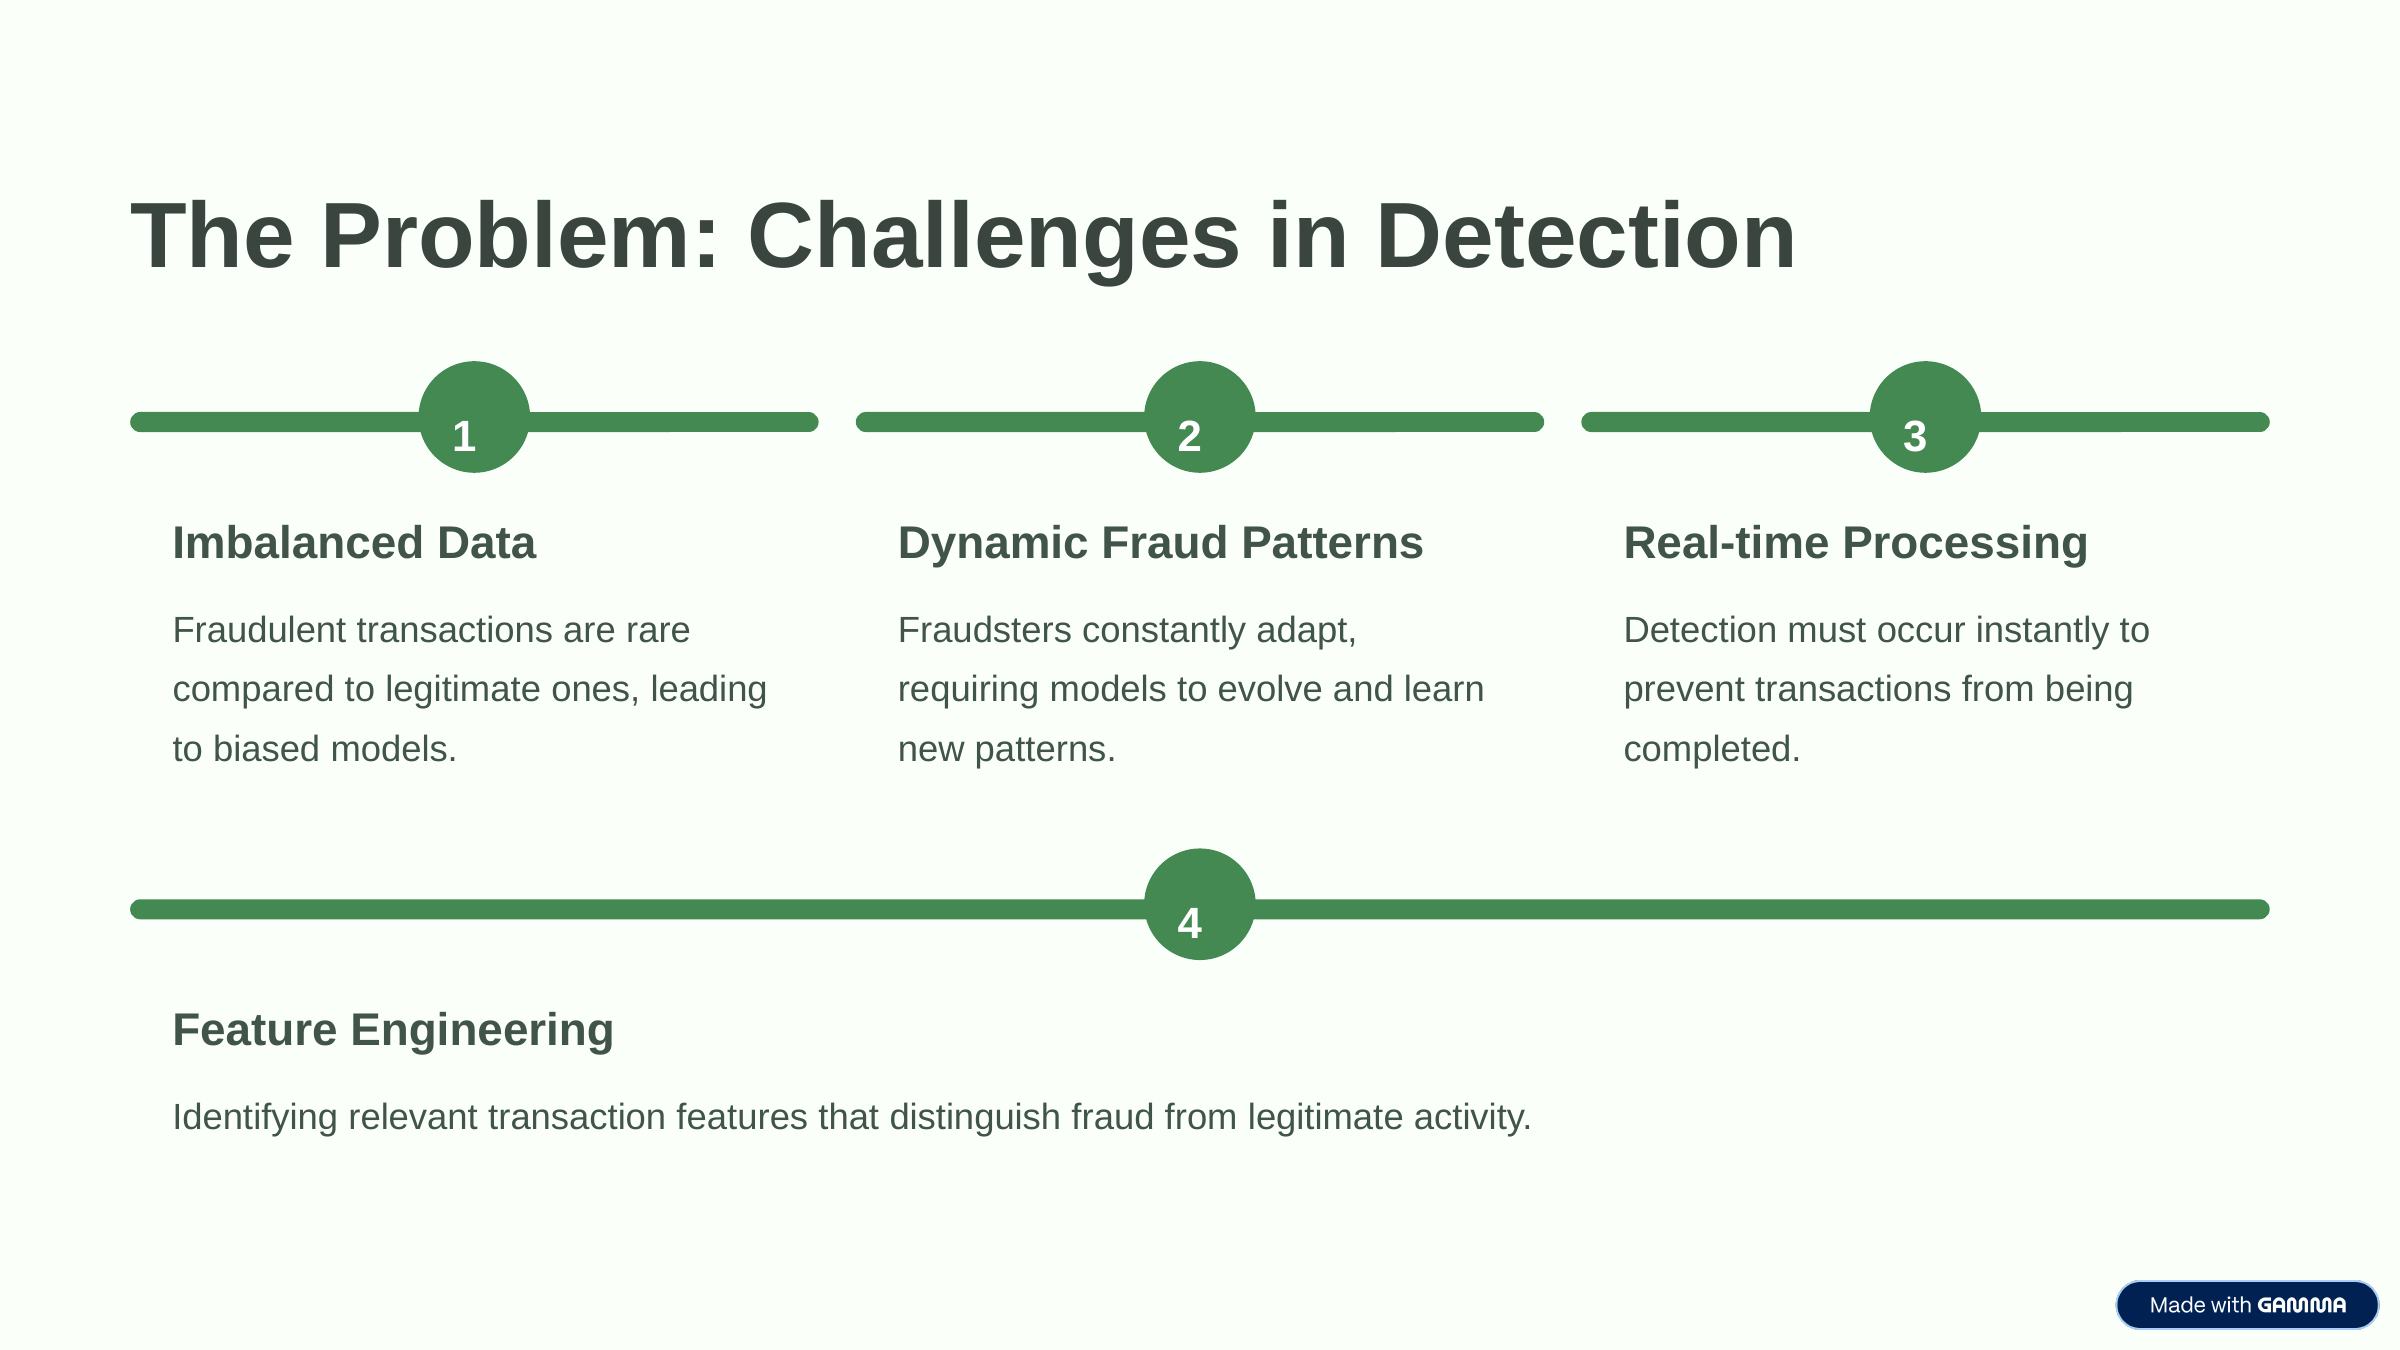

The Problem: Challenges in Detection

1
2
3

Imbalanced Data
Dynamic Fraud Patterns
Real-time Processing
Fraudulent transactions are rare compared to legitimate ones, leading to biased models.
Fraudsters constantly adapt, requiring models to evolve and learn new patterns.
Detection must occur instantly to prevent transactions from being completed.

4

Feature Engineering
Identifying relevant transaction features that distinguish fraud from legitimate activity.